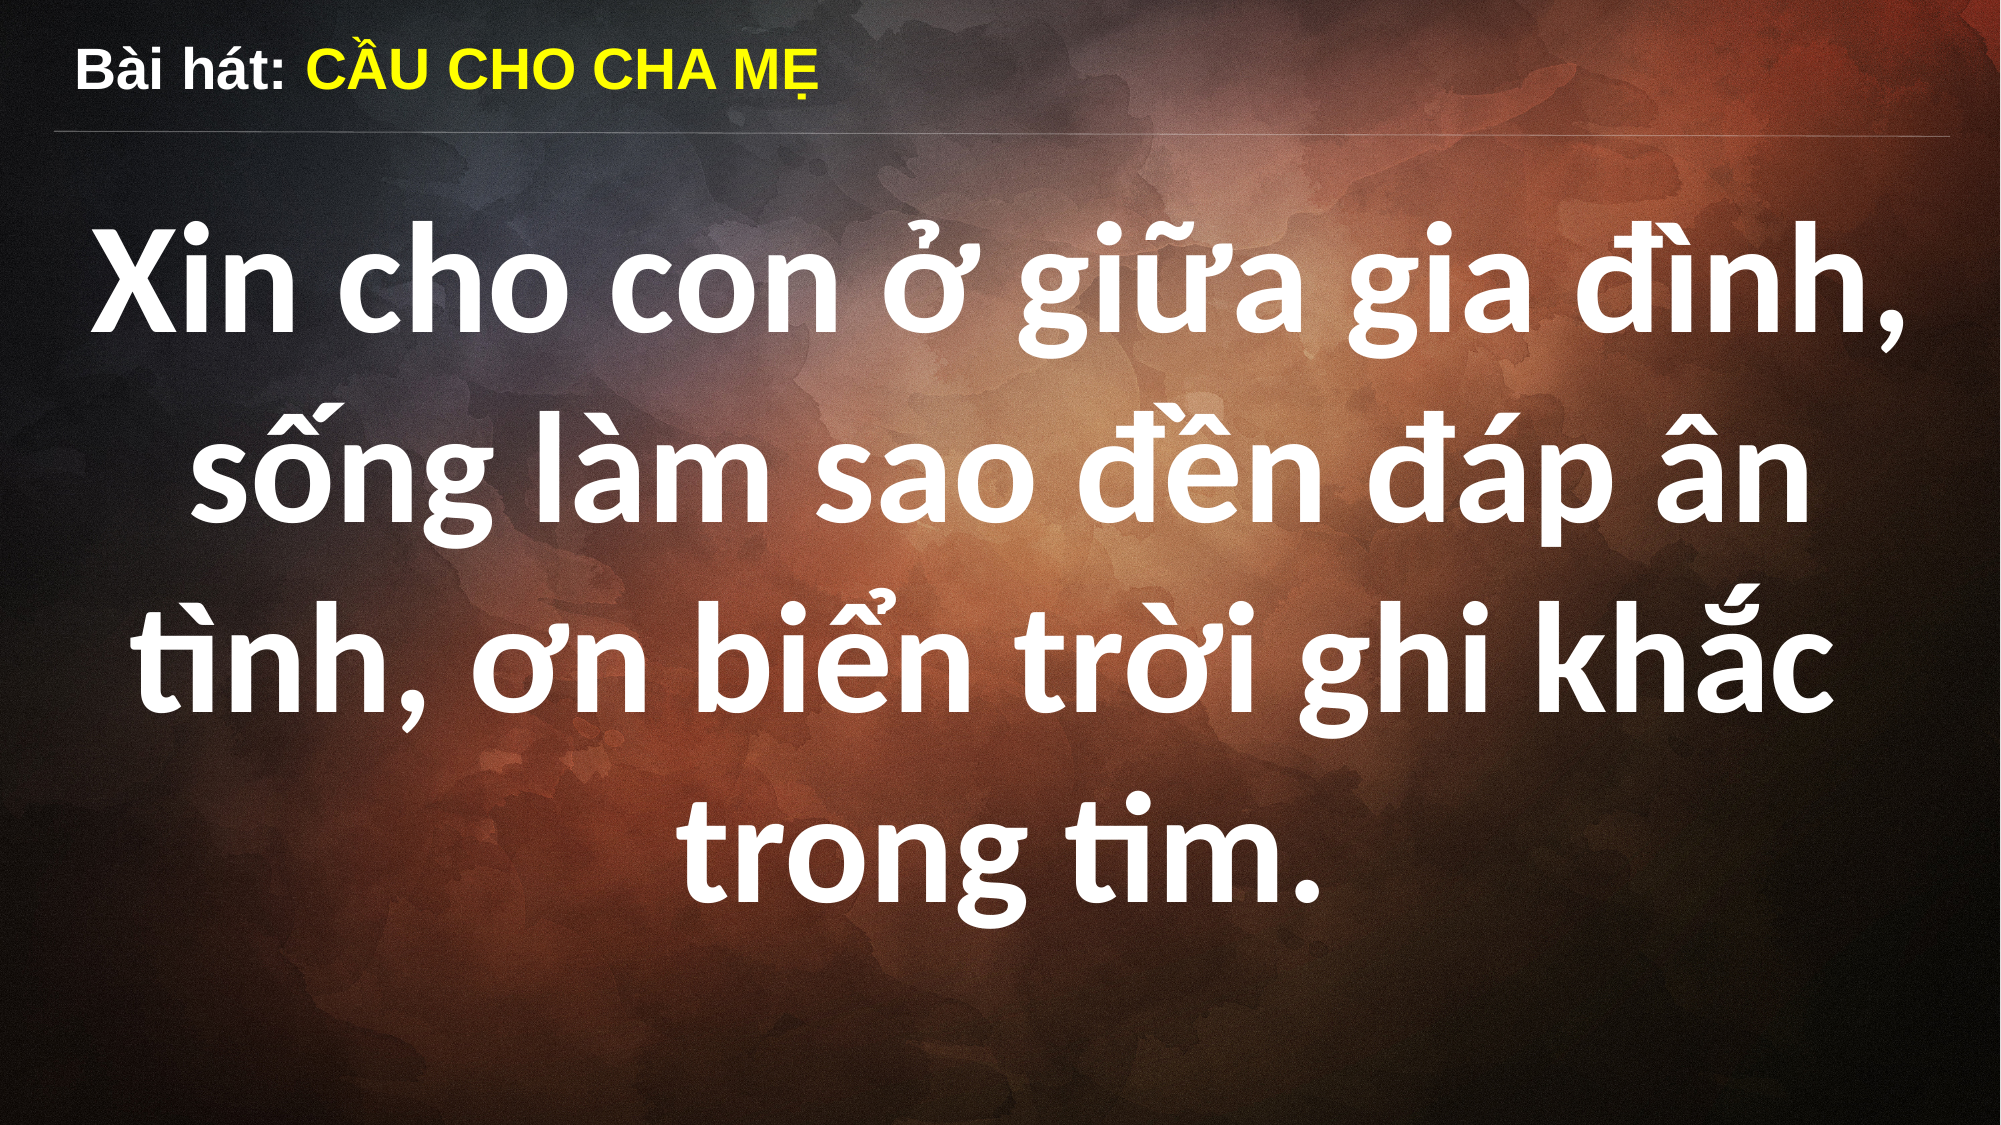

Bài hát: CẦU CHO CHA MẸ
Xin cho con ở giữa gia đình, sống làm sao đền đáp ân tình, ơn biển trời ghi khắc  trong tim.